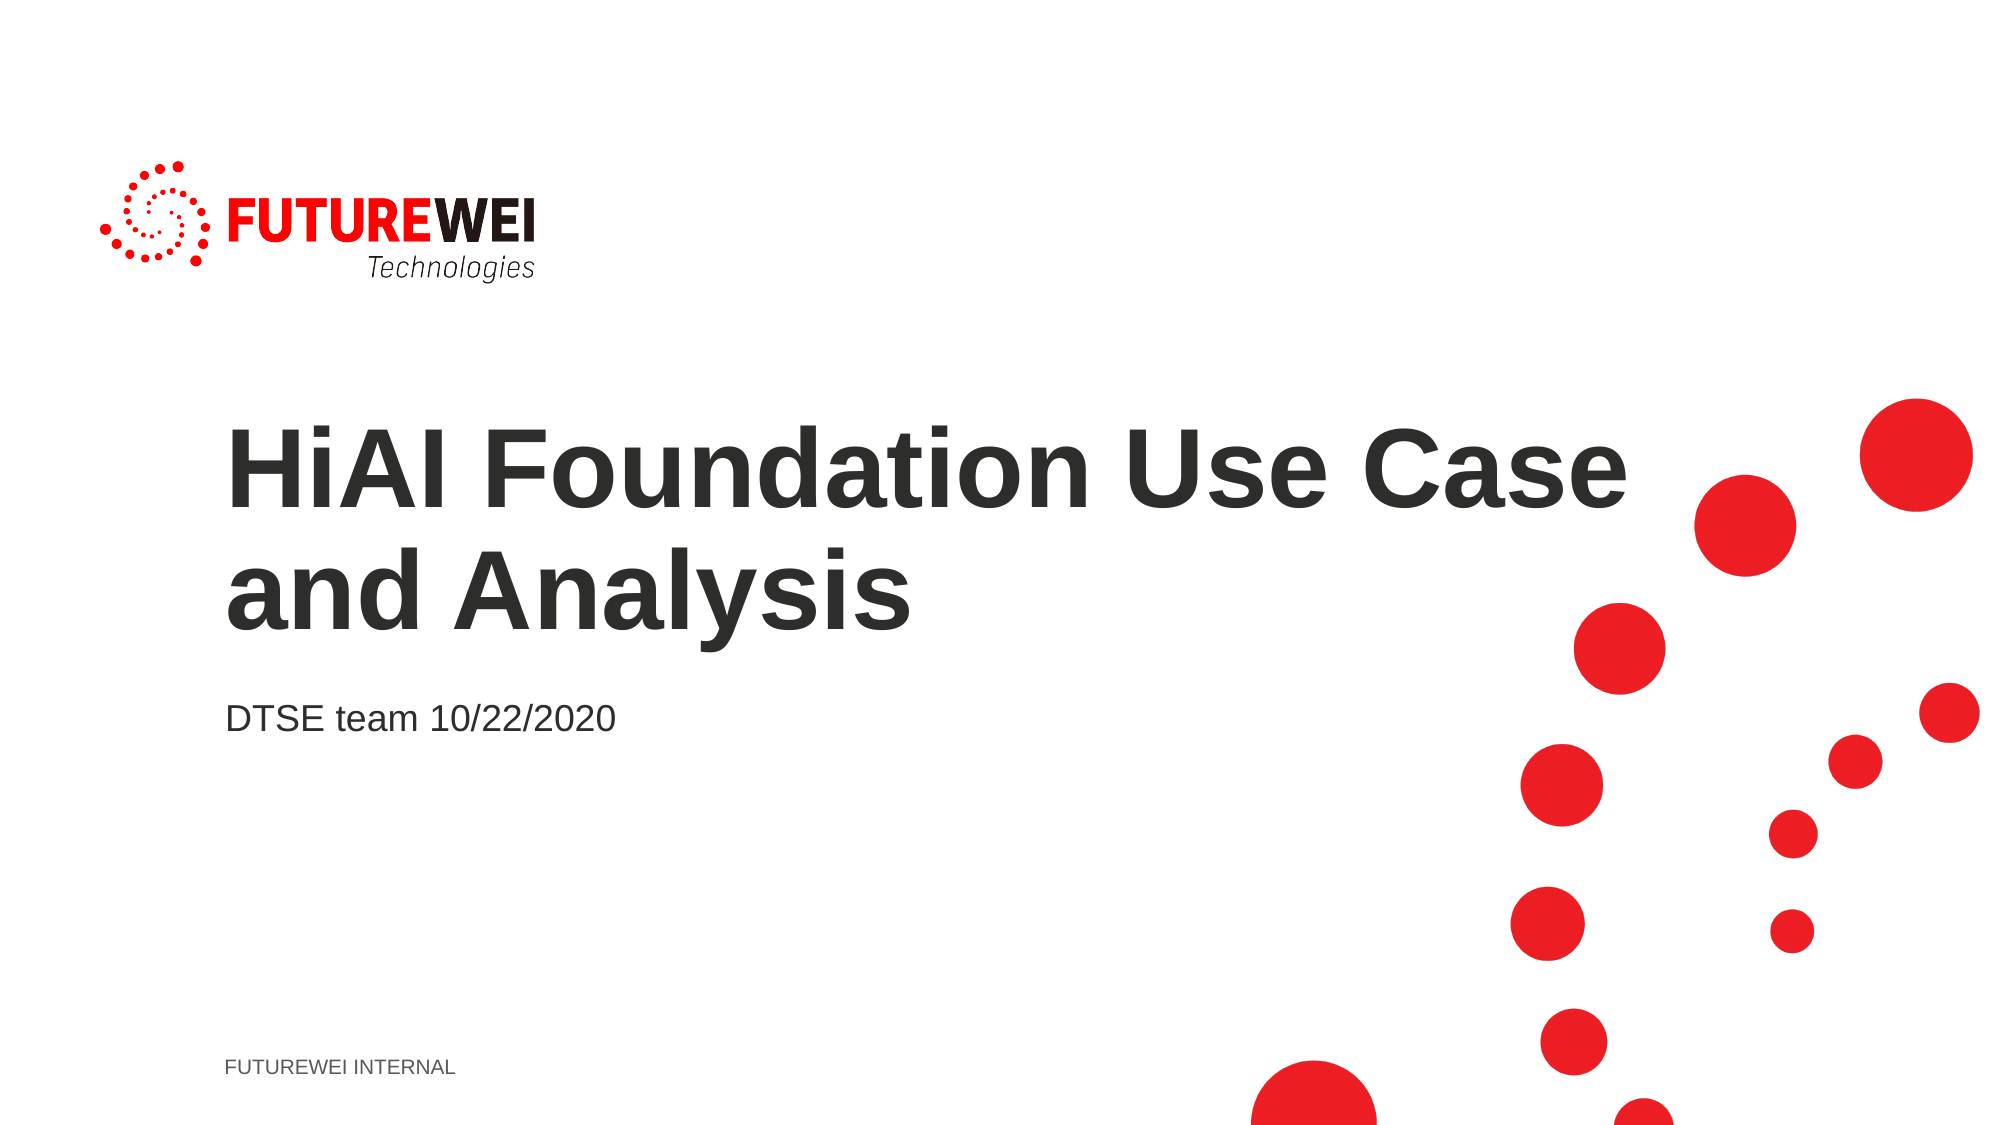

# HiAI Foundation Use Case and Analysis
DTSE team 10/22/2020